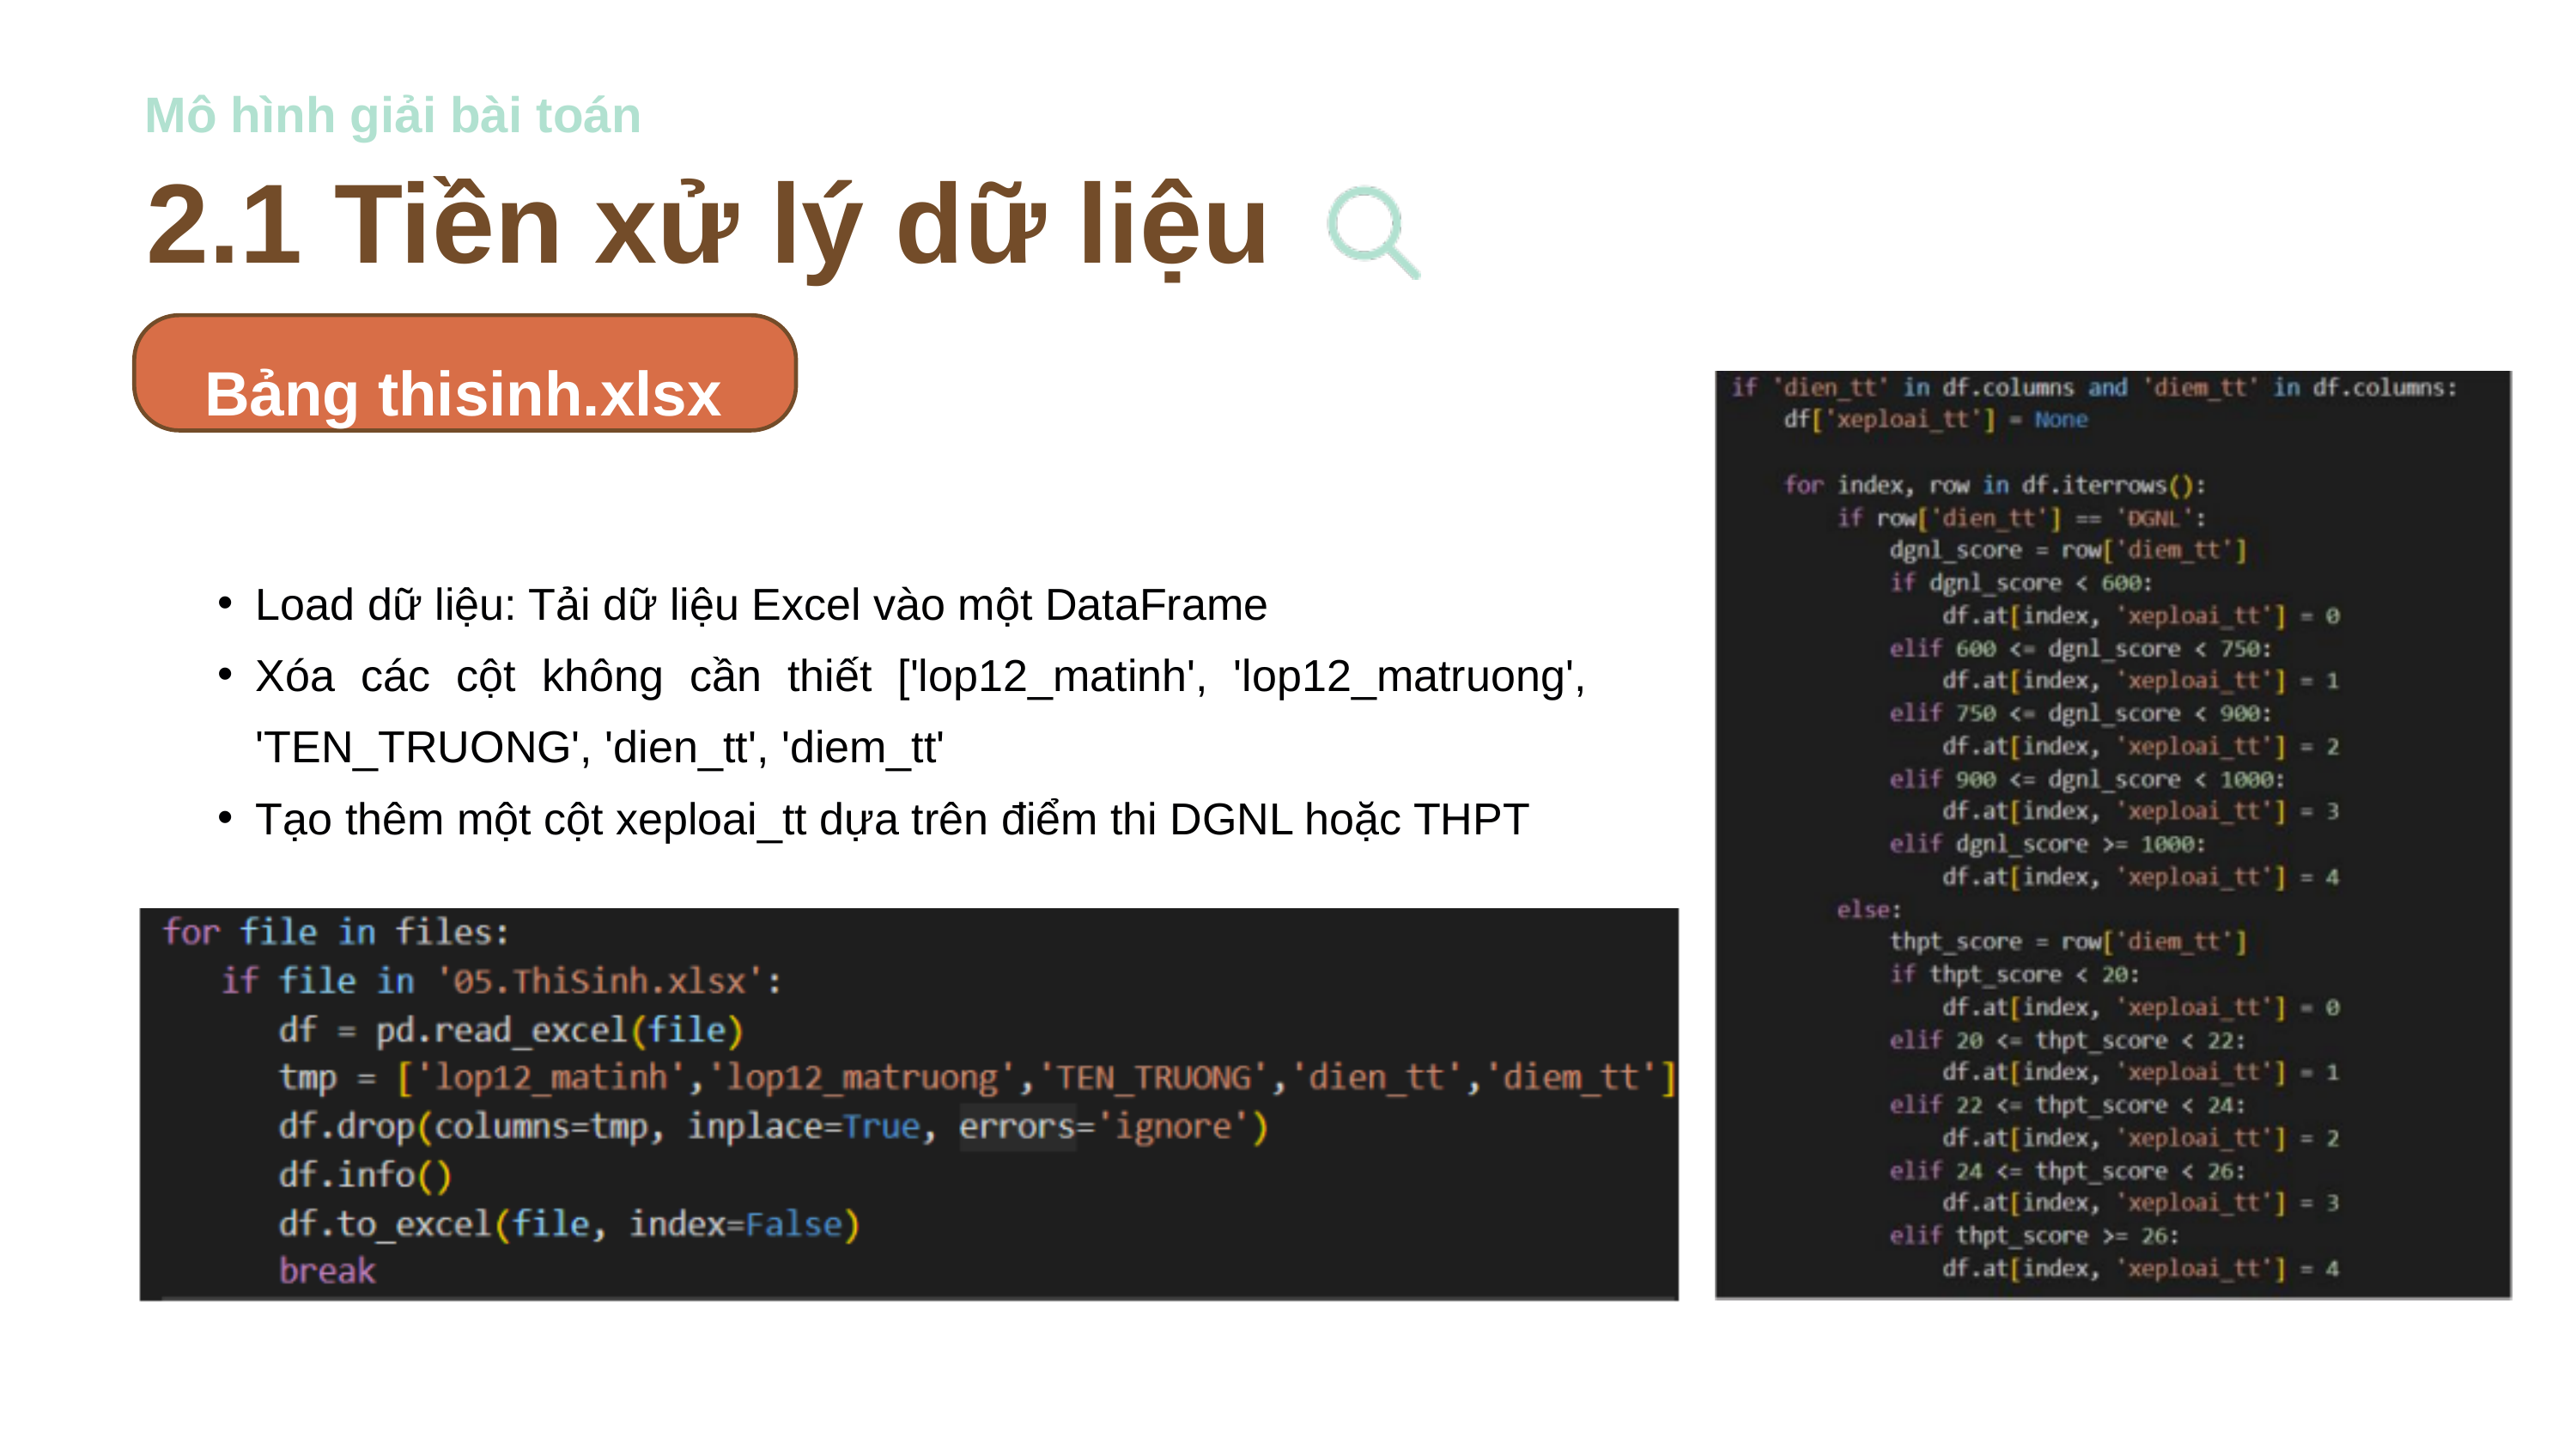

Mô hình giải bài toán
2.1 Tiền xử lý dữ liệu

Bảng thisinh.xlsx

Load dữ liệu: Tải dữ liệu Excel vào một DataFrame
Xóa các cột không cần thiết ['lop12_matinh', 'lop12_matruong', 'TEN_TRUONG', 'dien_tt', 'diem_tt'
Tạo thêm một cột xeploai_tt dựa trên điểm thi DGNL hoặc THPT